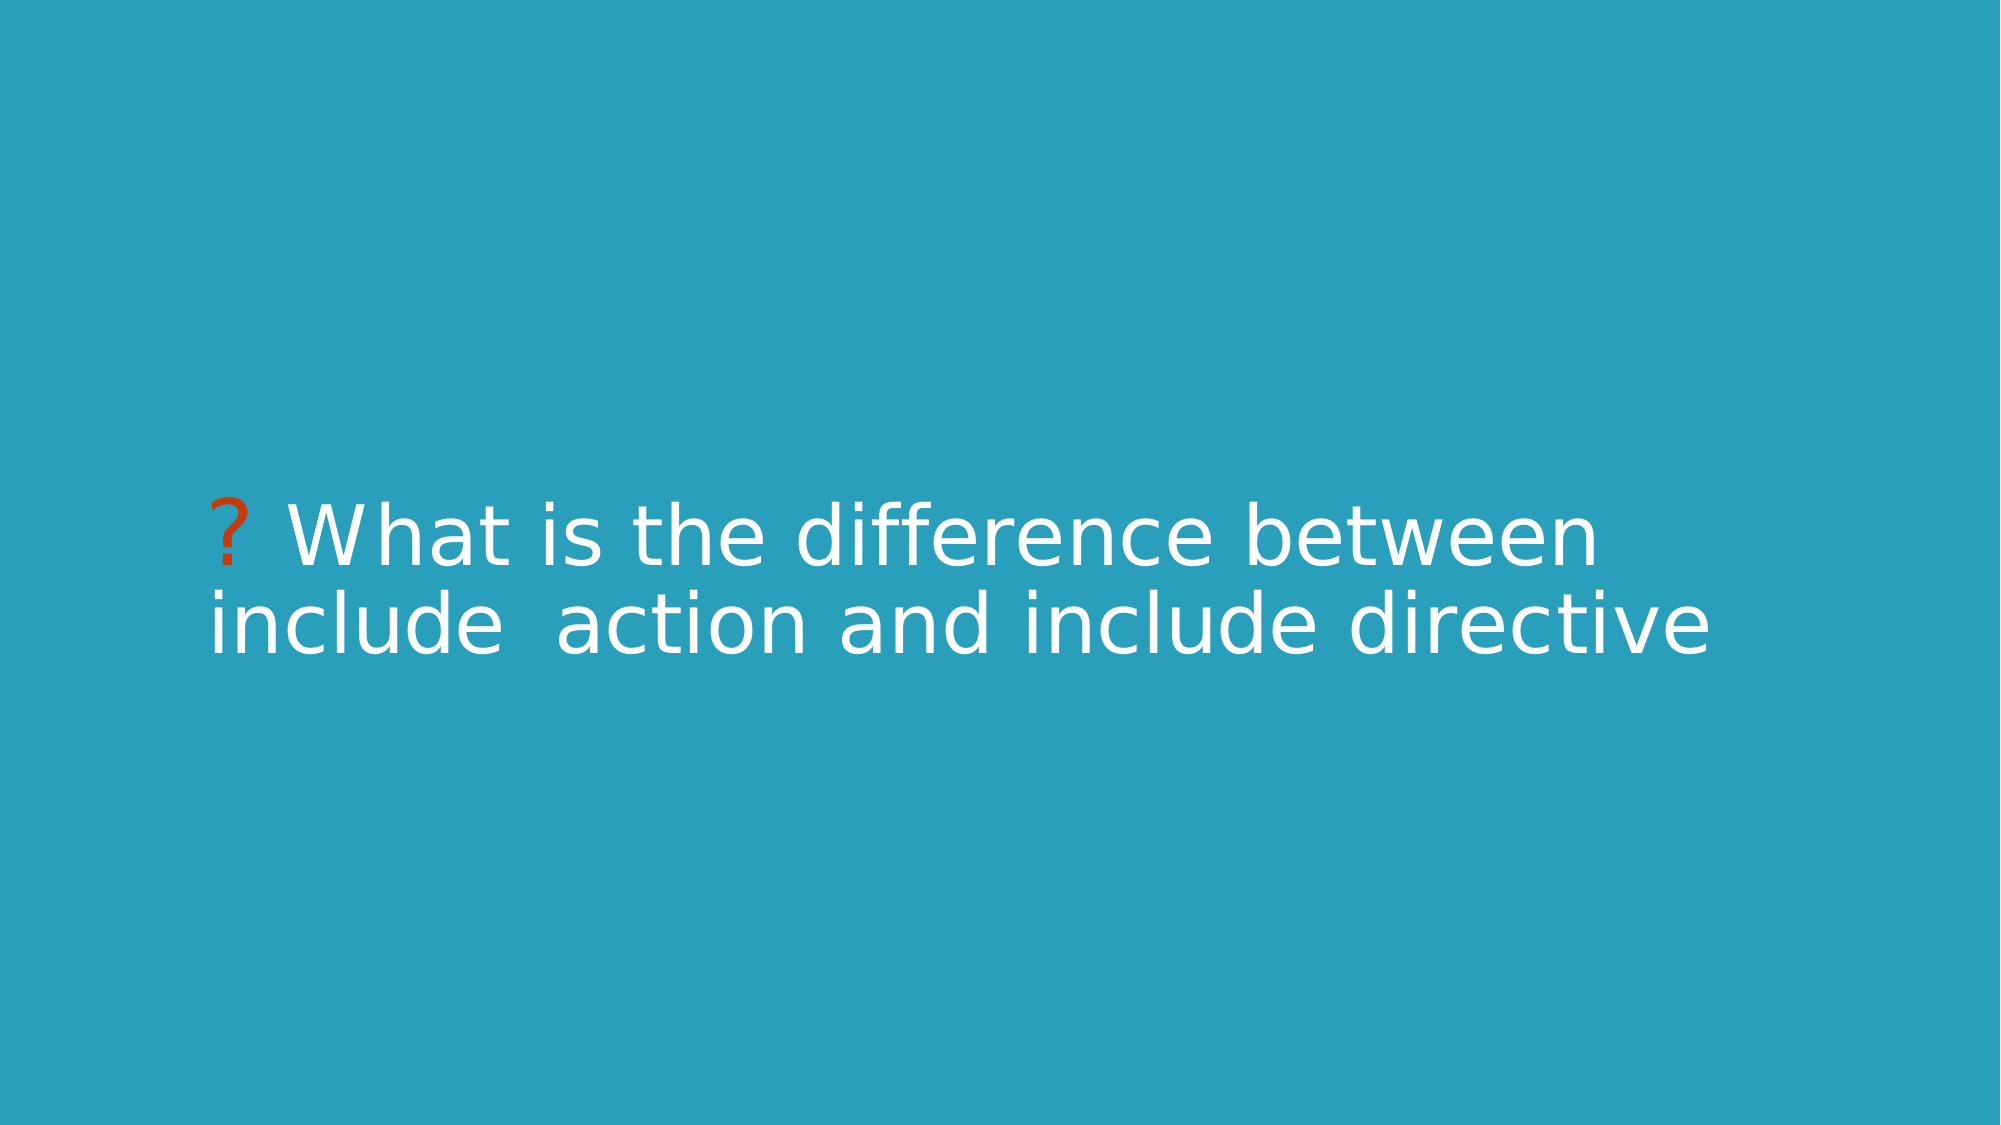

# ? What is the difference between include  action and include directive
12